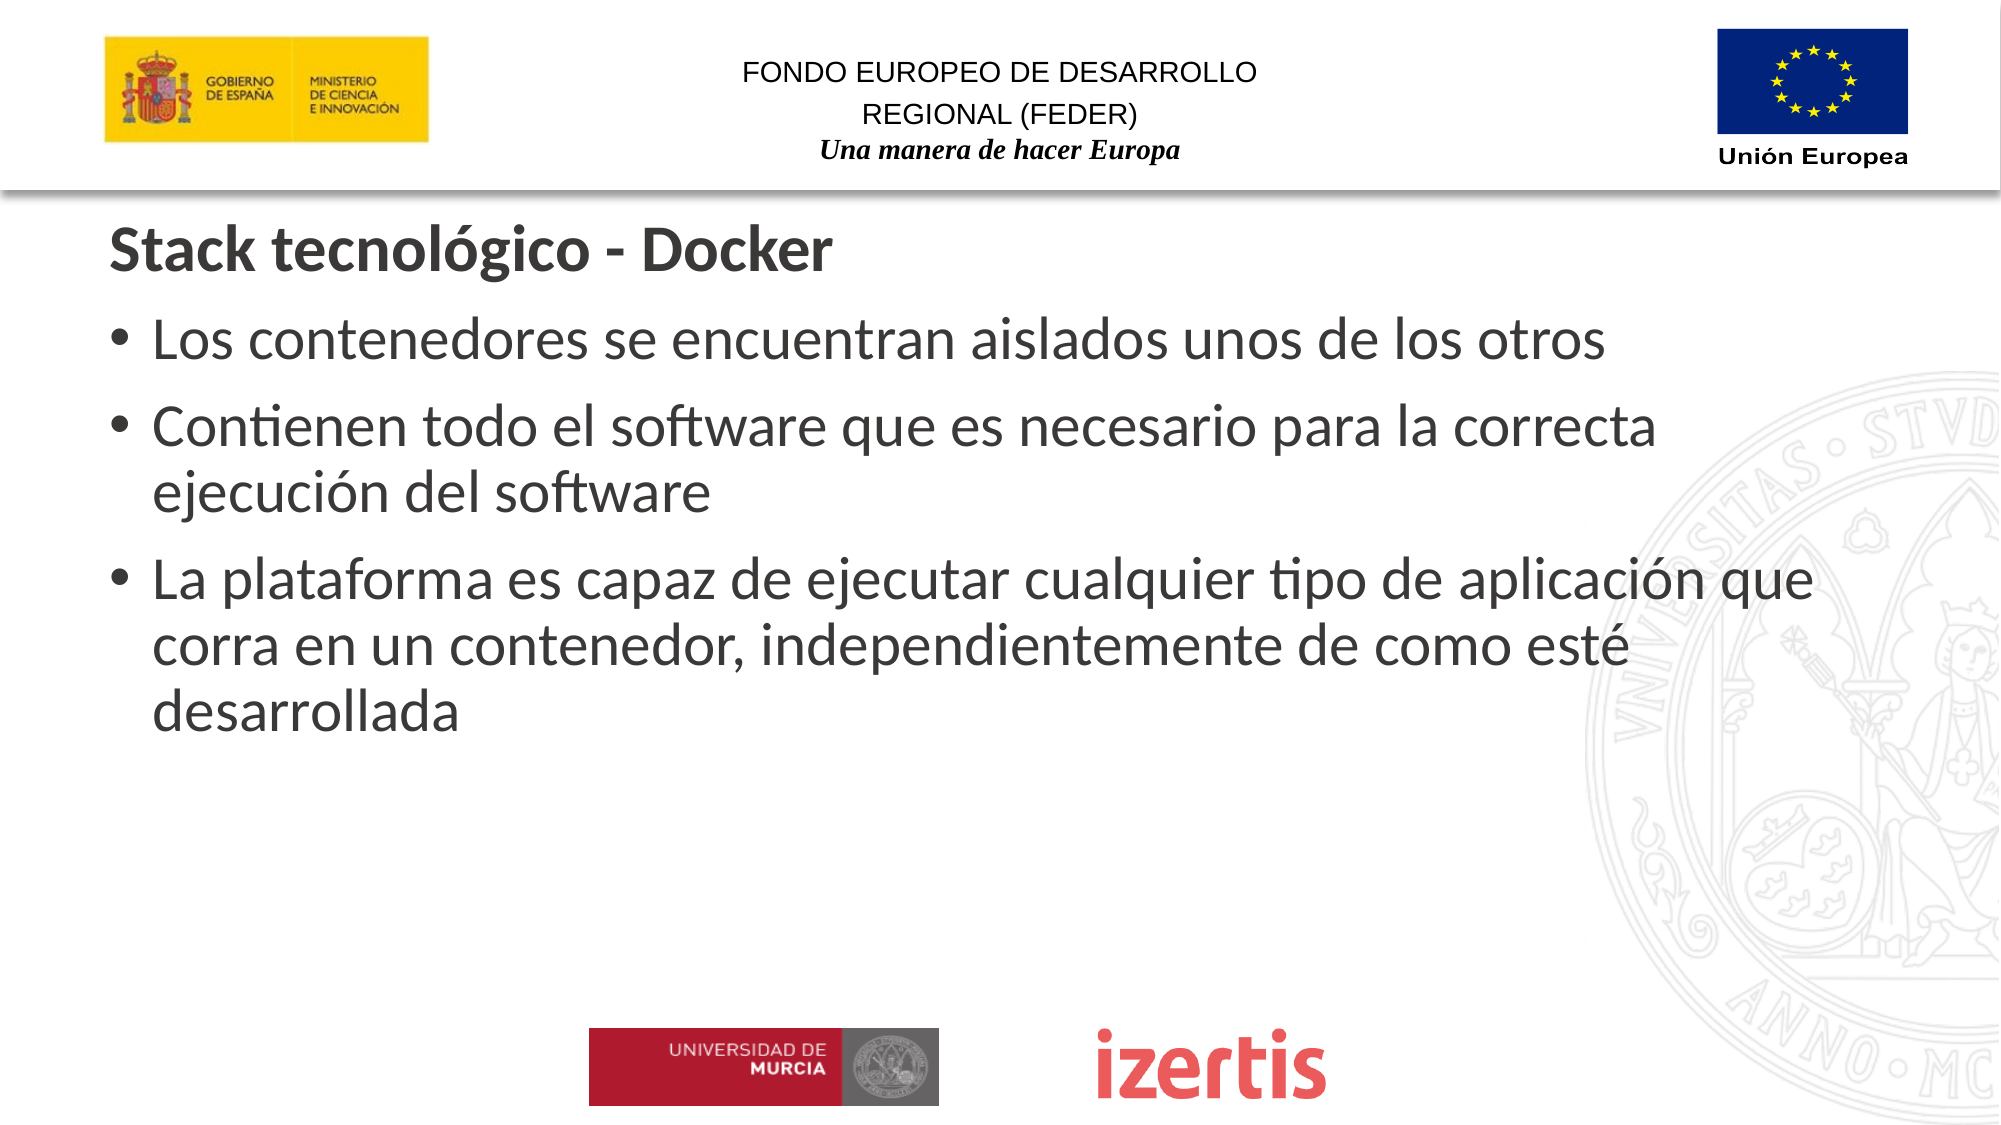

Stack tecnológico - Docker
Los contenedores se encuentran aislados unos de los otros
Contienen todo el software que es necesario para la correcta ejecución del software
La plataforma es capaz de ejecutar cualquier tipo de aplicación que corra en un contenedor, independientemente de como esté desarrollada